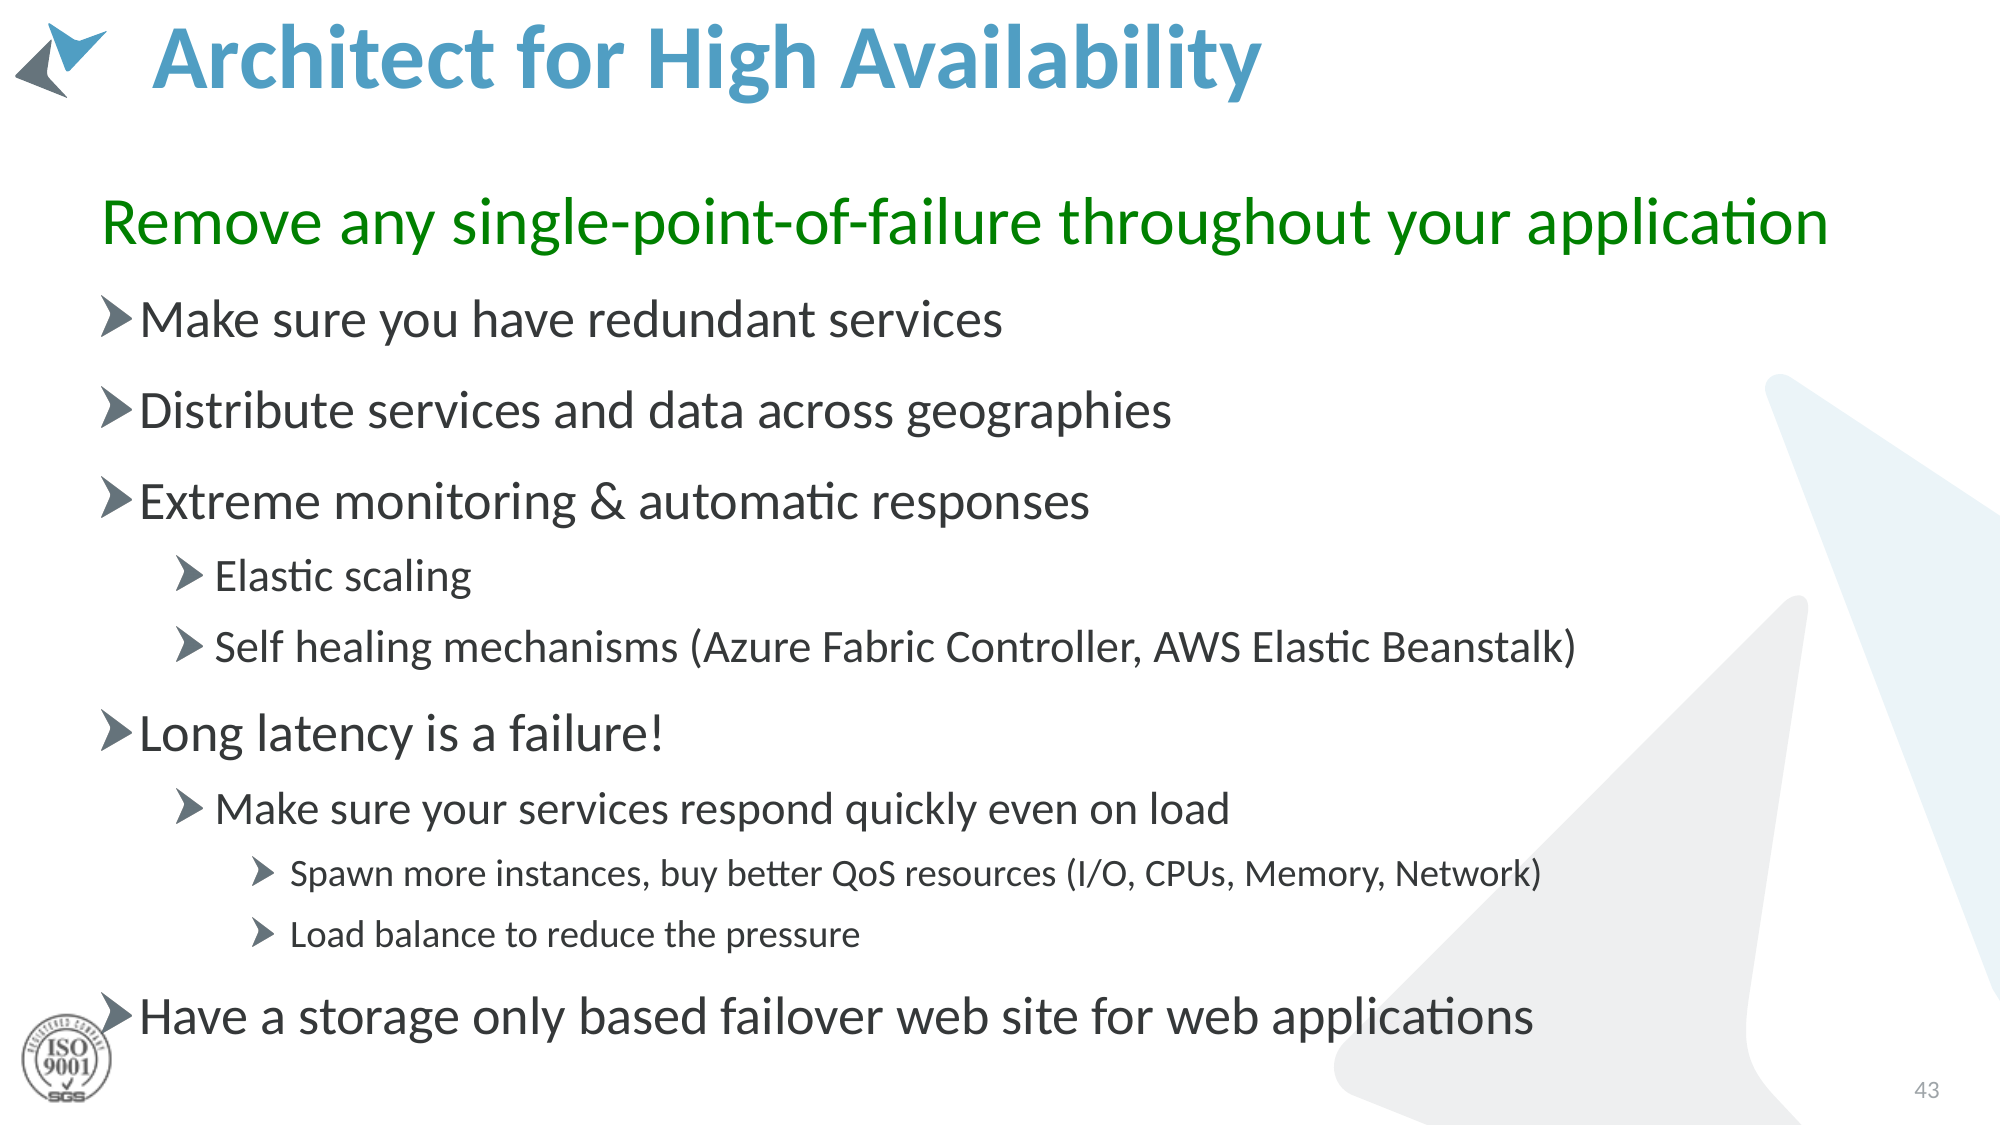

# Architect for High Availability
Remove any single-point-of-failure throughout your application
Make sure you have redundant services
Distribute services and data across geographies
Extreme monitoring & automatic responses
Elastic scaling
Self healing mechanisms (Azure Fabric Controller, AWS Elastic Beanstalk)
Long latency is a failure!
Make sure your services respond quickly even on load
Spawn more instances, buy better QoS resources (I/O, CPUs, Memory, Network)
Load balance to reduce the pressure
Have a storage only based failover web site for web applications
43